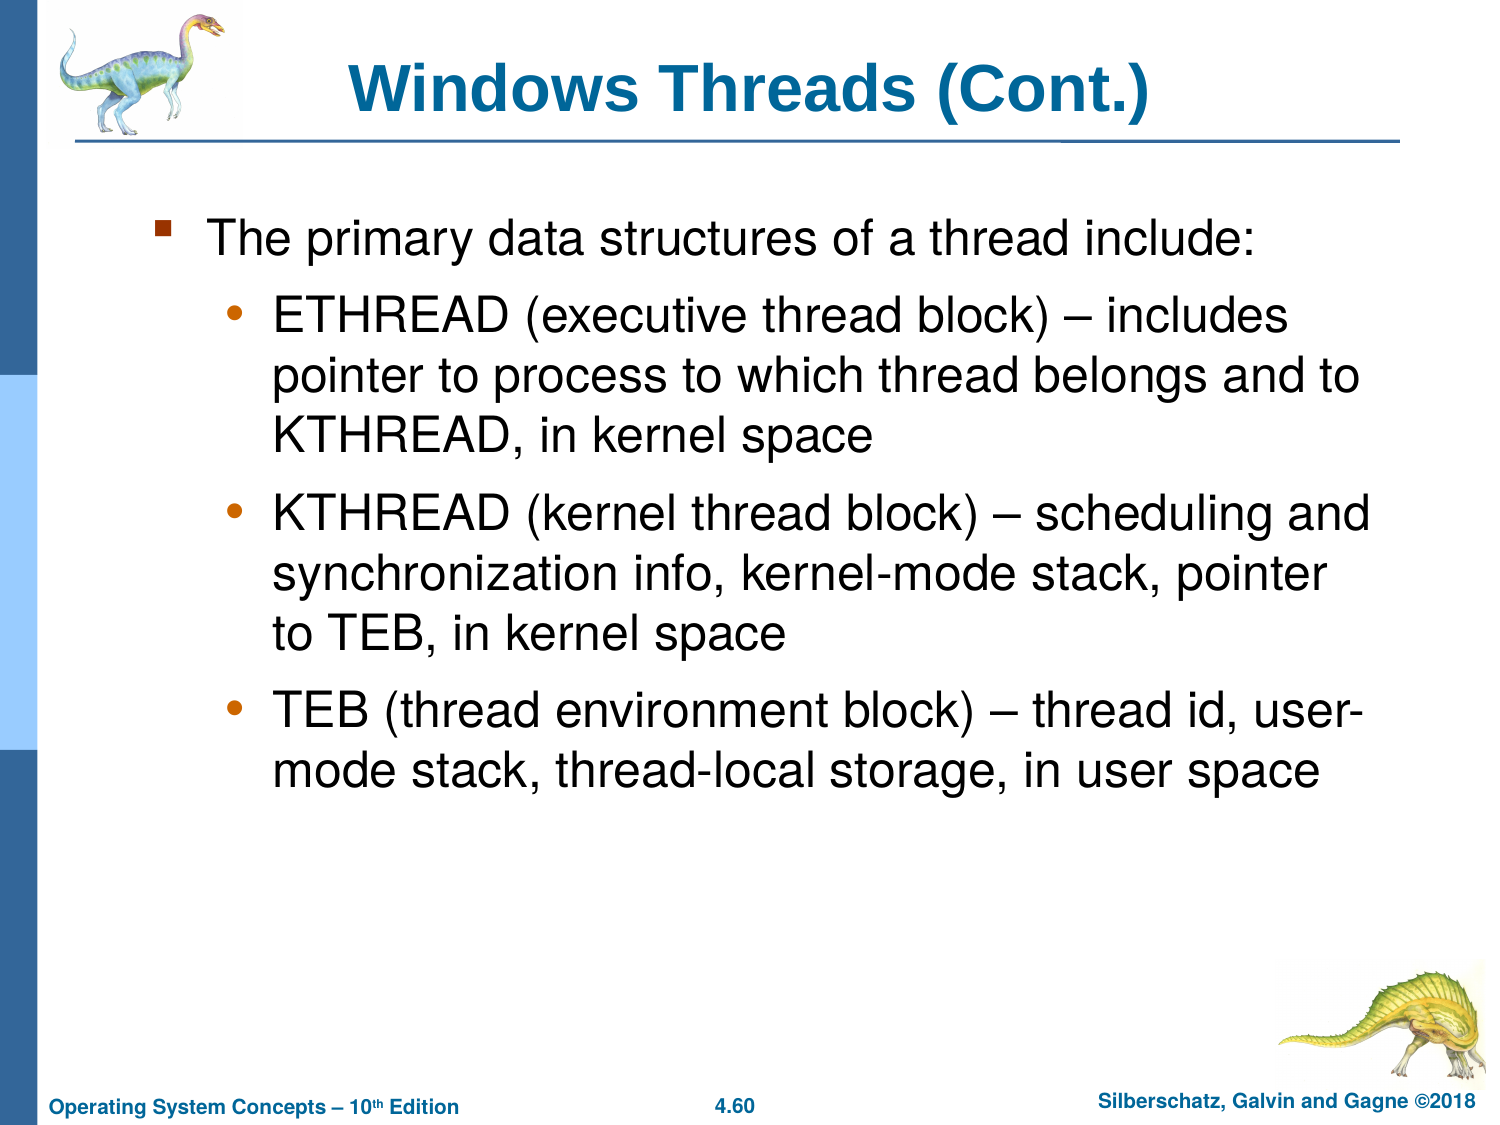

# Windows Threads (Cont.)
The primary data structures of a thread include:
ETHREAD (executive thread block) – includes pointer to process to which thread belongs and to KTHREAD, in kernel space
KTHREAD (kernel thread block) – scheduling and synchronization info, kernel-mode stack, pointer to TEB, in kernel space
TEB (thread environment block) – thread id, user-mode stack, thread-local storage, in user space